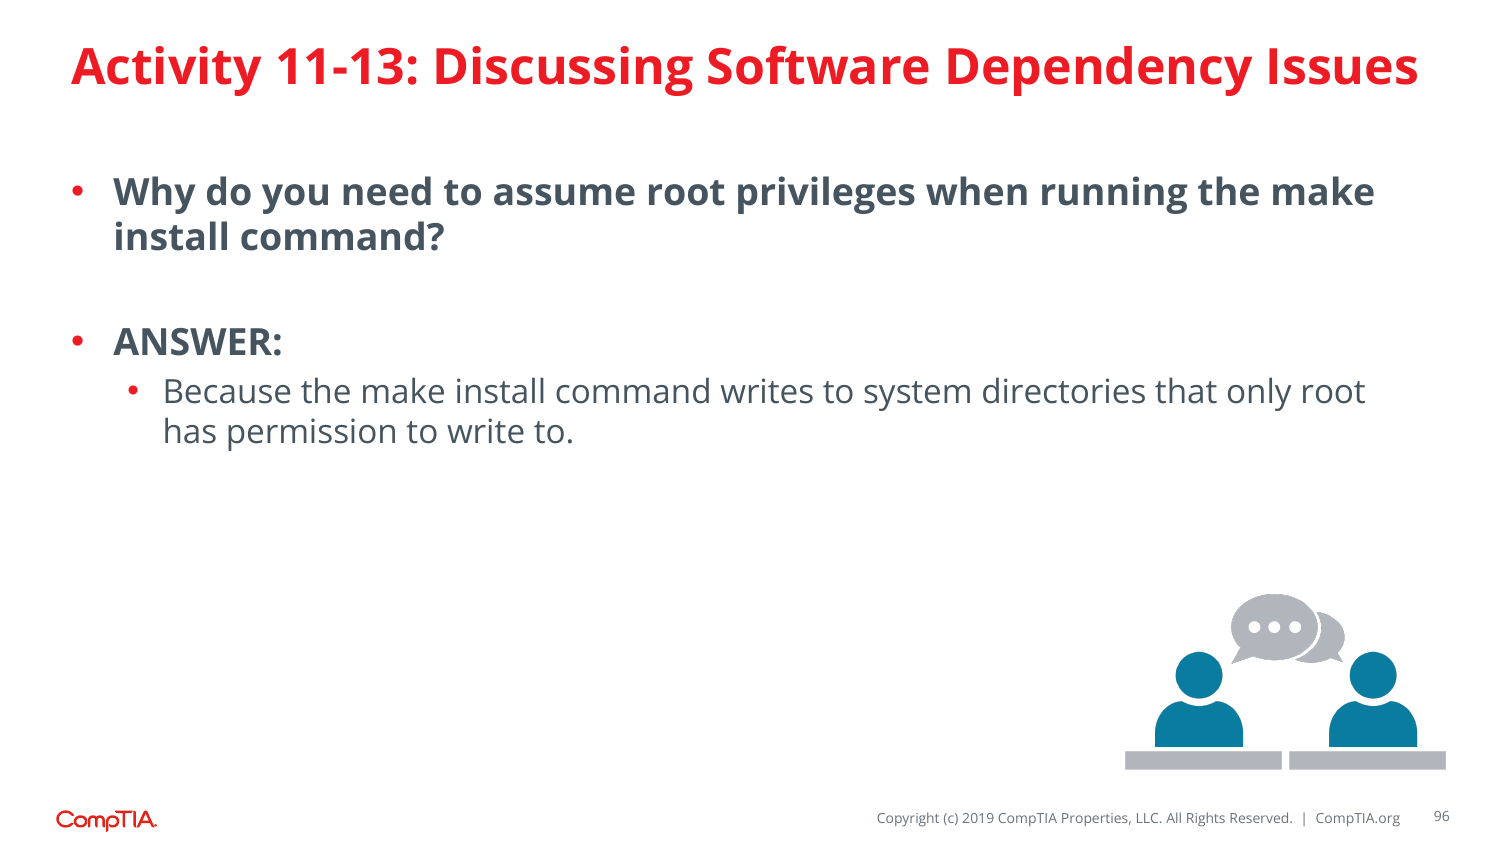

# Activity 11-13: Discussing Software Dependency Issues
Why do you need to assume root privileges when running the make install command?

ANSWER:
Because the make install command writes to system directories that only root has permission to write to.
96